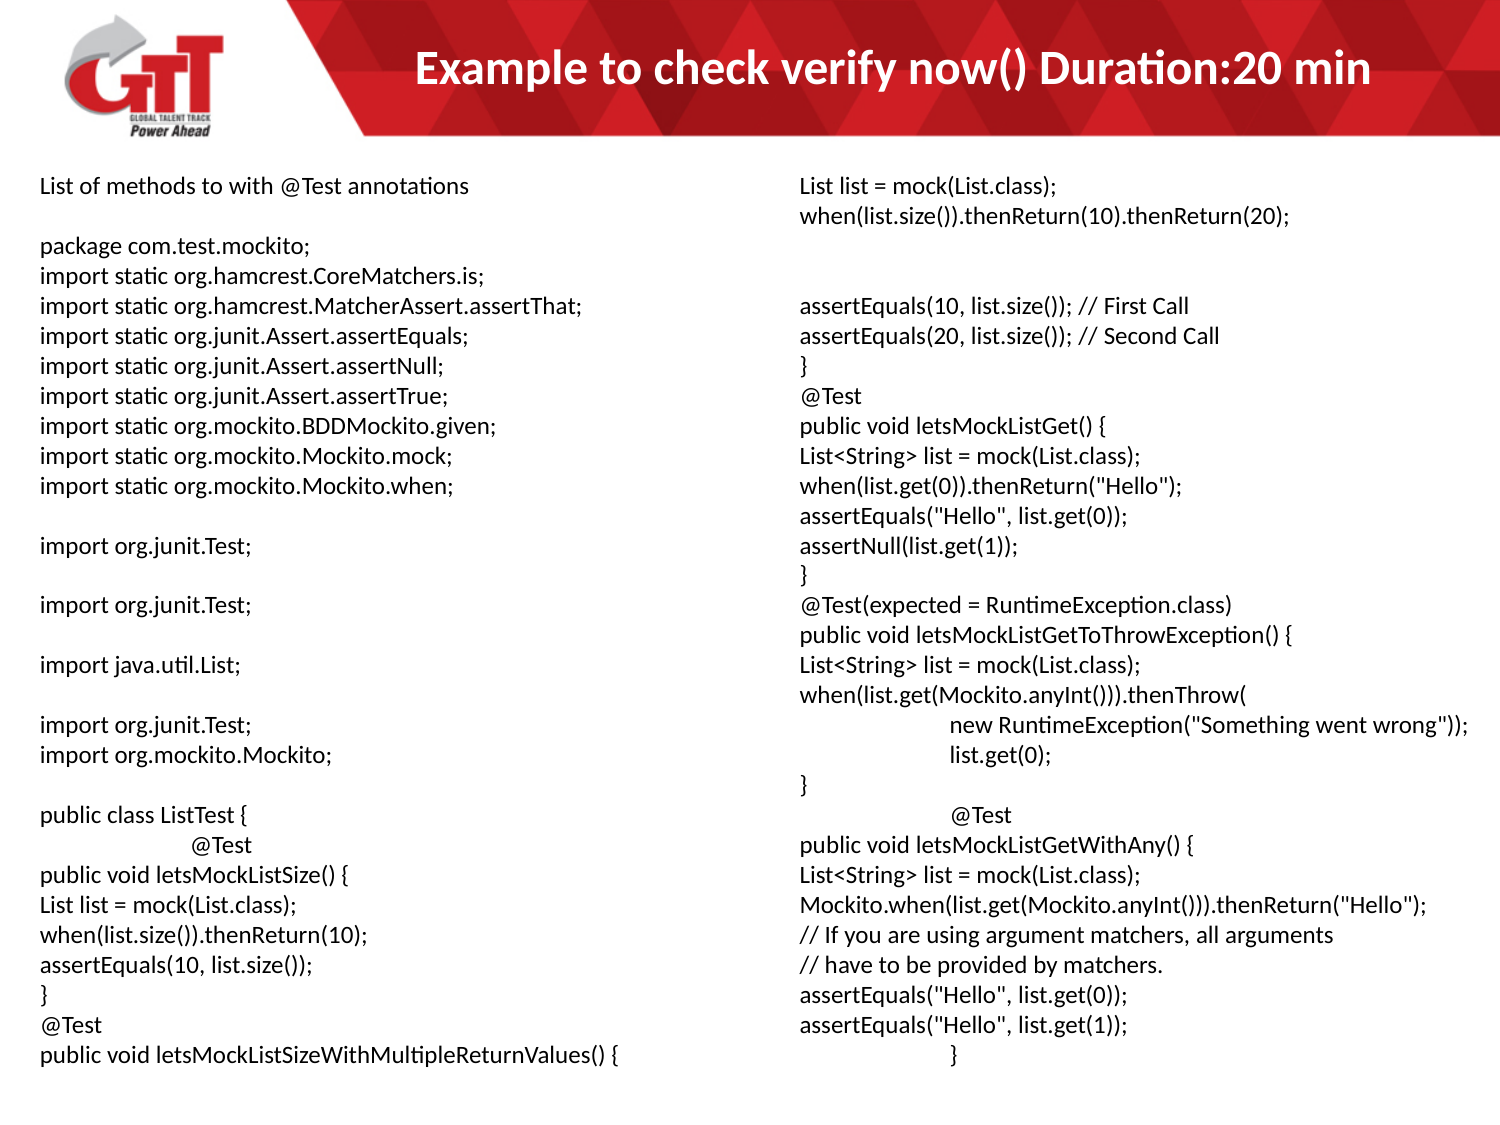

# Example to check verify now() Duration:20 min
List of methods to with @Test annotations

package com.test.mockito;
import static org.hamcrest.CoreMatchers.is;
import static org.hamcrest.MatcherAssert.assertThat;
import static org.junit.Assert.assertEquals;
import static org.junit.Assert.assertNull;
import static org.junit.Assert.assertTrue;
import static org.mockito.BDDMockito.given;
import static org.mockito.Mockito.mock;
import static org.mockito.Mockito.when;

import org.junit.Test;

import org.junit.Test;

import java.util.List;

import org.junit.Test;
import org.mockito.Mockito;

public class ListTest {
	@Test
public void letsMockListSize() {
List list = mock(List.class);
when(list.size()).thenReturn(10);
assertEquals(10, list.size());
}
@Test
public void letsMockListSizeWithMultipleReturnValues() {
List list = mock(List.class);
when(list.size()).thenReturn(10).thenReturn(20);

assertEquals(10, list.size()); // First Call
assertEquals(20, list.size()); // Second Call
}
@Test
public void letsMockListGet() {
List<String> list = mock(List.class);
when(list.get(0)).thenReturn("Hello");
assertEquals("Hello", list.get(0));
assertNull(list.get(1));
}
@Test(expected = RuntimeException.class)
public void letsMockListGetToThrowException() {
List<String> list = mock(List.class);
when(list.get(Mockito.anyInt())).thenThrow(
	new RuntimeException("Something went wrong"));
	list.get(0);
}
	@Test
public void letsMockListGetWithAny() {
List<String> list = mock(List.class);
Mockito.when(list.get(Mockito.anyInt())).thenReturn("Hello");
// If you are using argument matchers, all arguments
// have to be provided by matchers.
assertEquals("Hello", list.get(0));
assertEquals("Hello", list.get(1));
	}